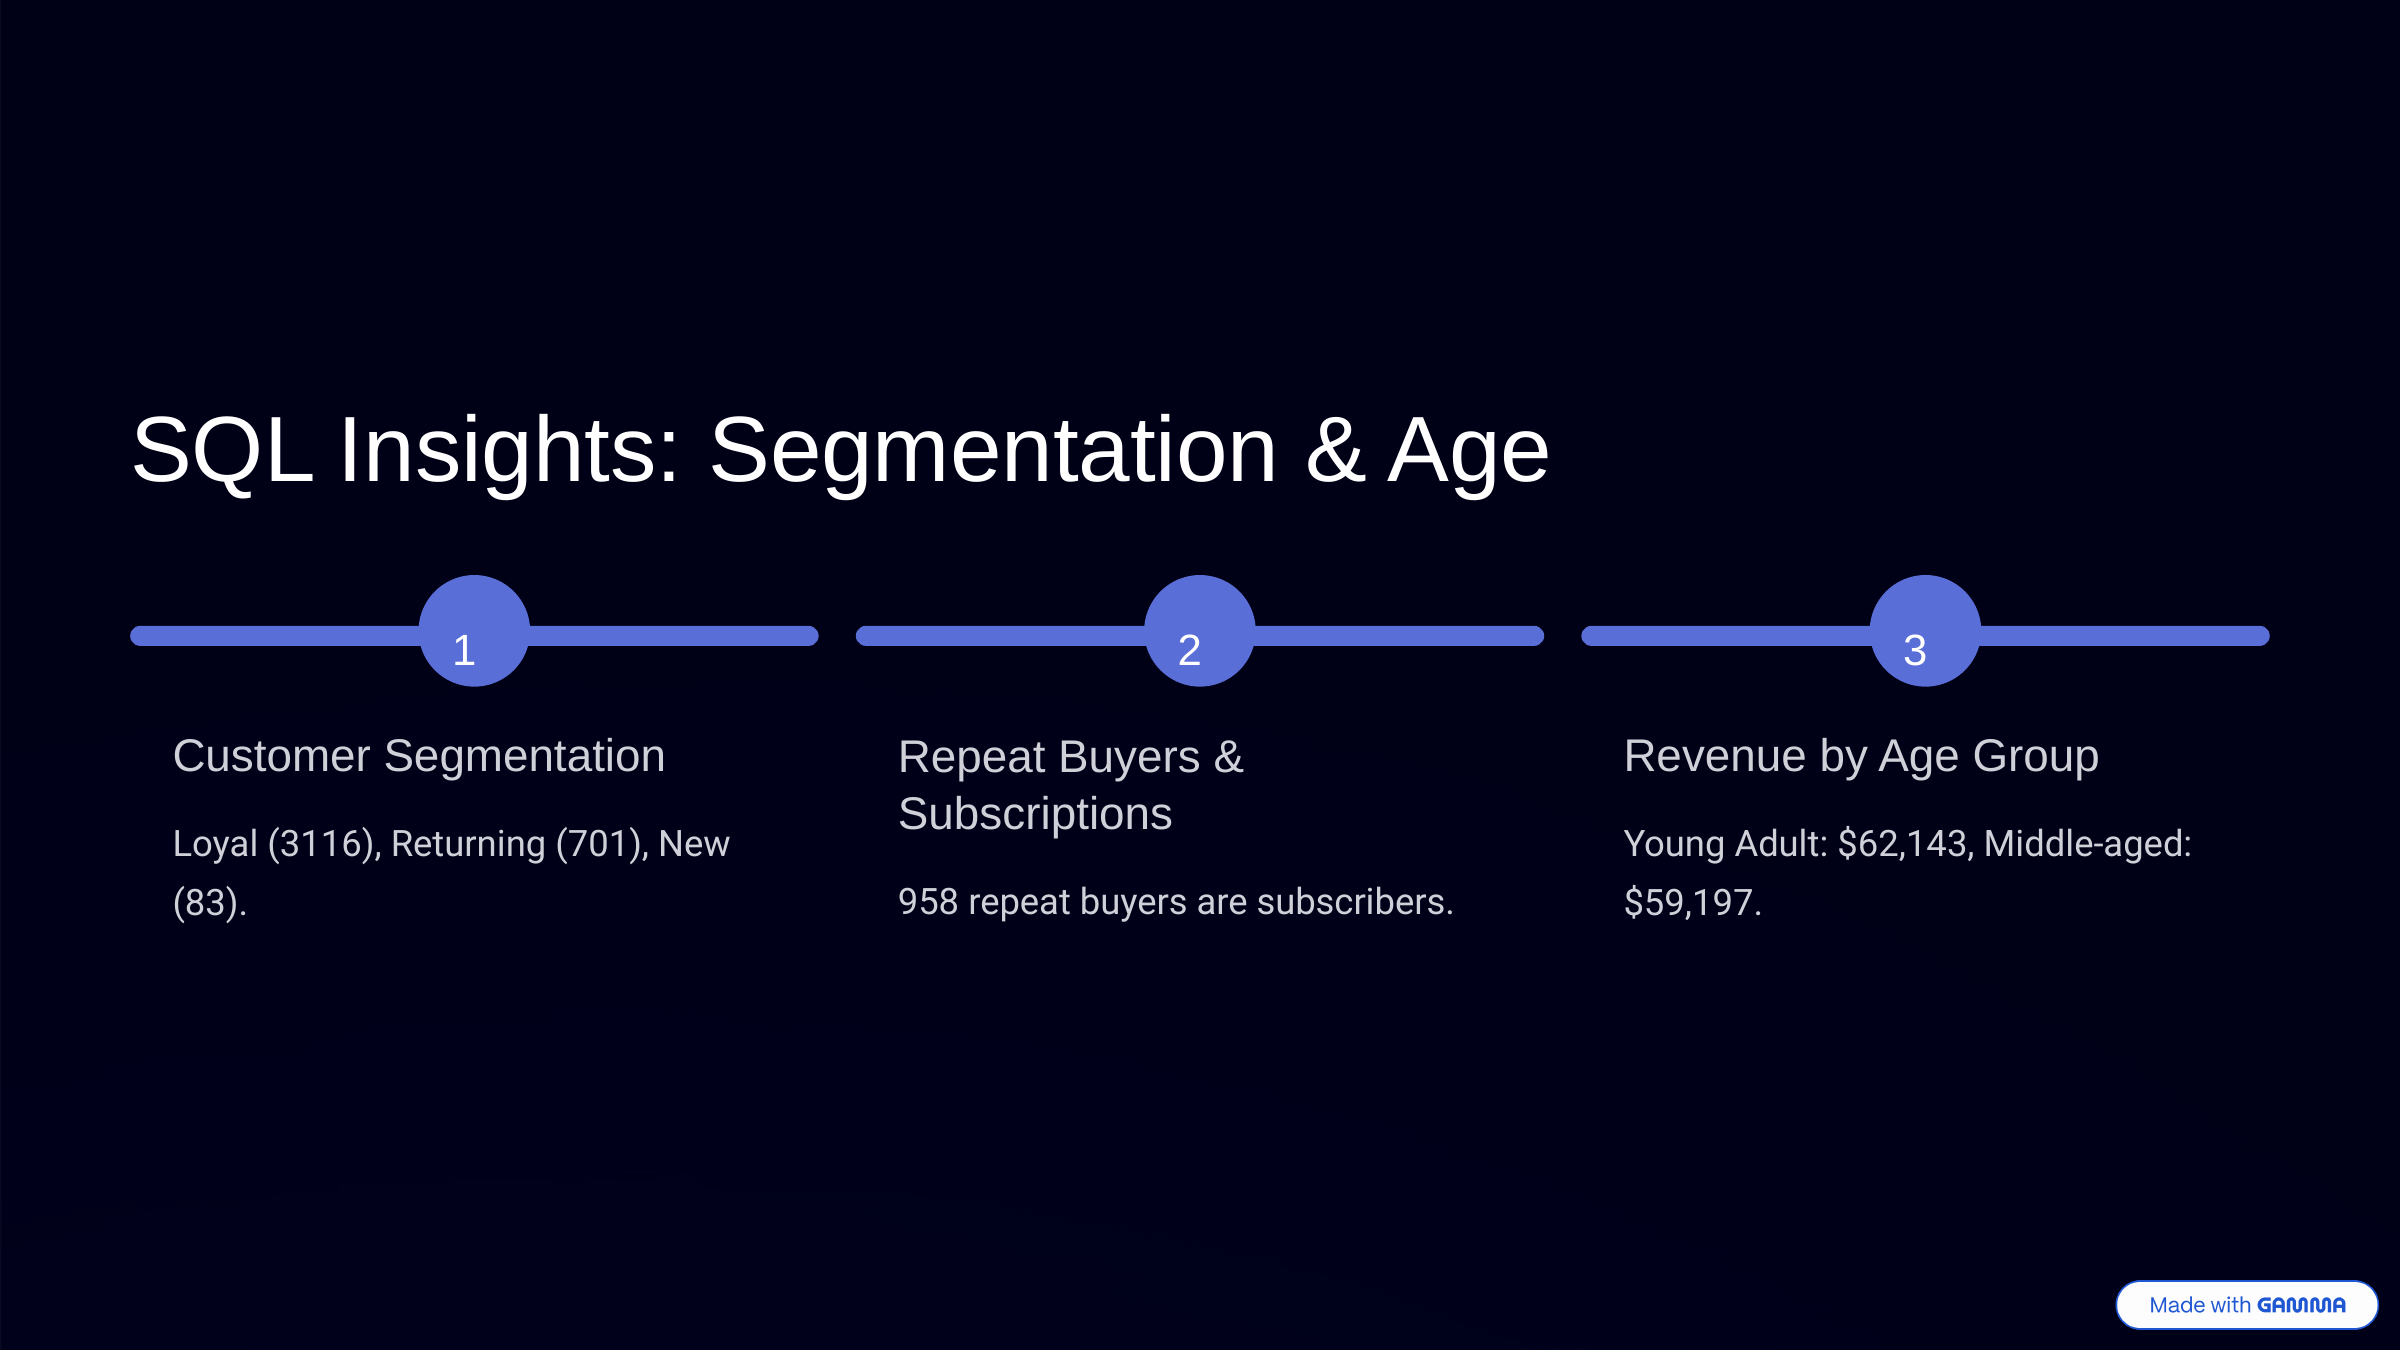

SQL Insights: Segmentation & Age

1
2
3

Customer Segmentation
Repeat Buyers & Subscriptions
Revenue by Age Group
Loyal (3116), Returning (701), New (83).
Young Adult: $62,143, Middle-aged: $59,197.
958 repeat buyers are subscribers.